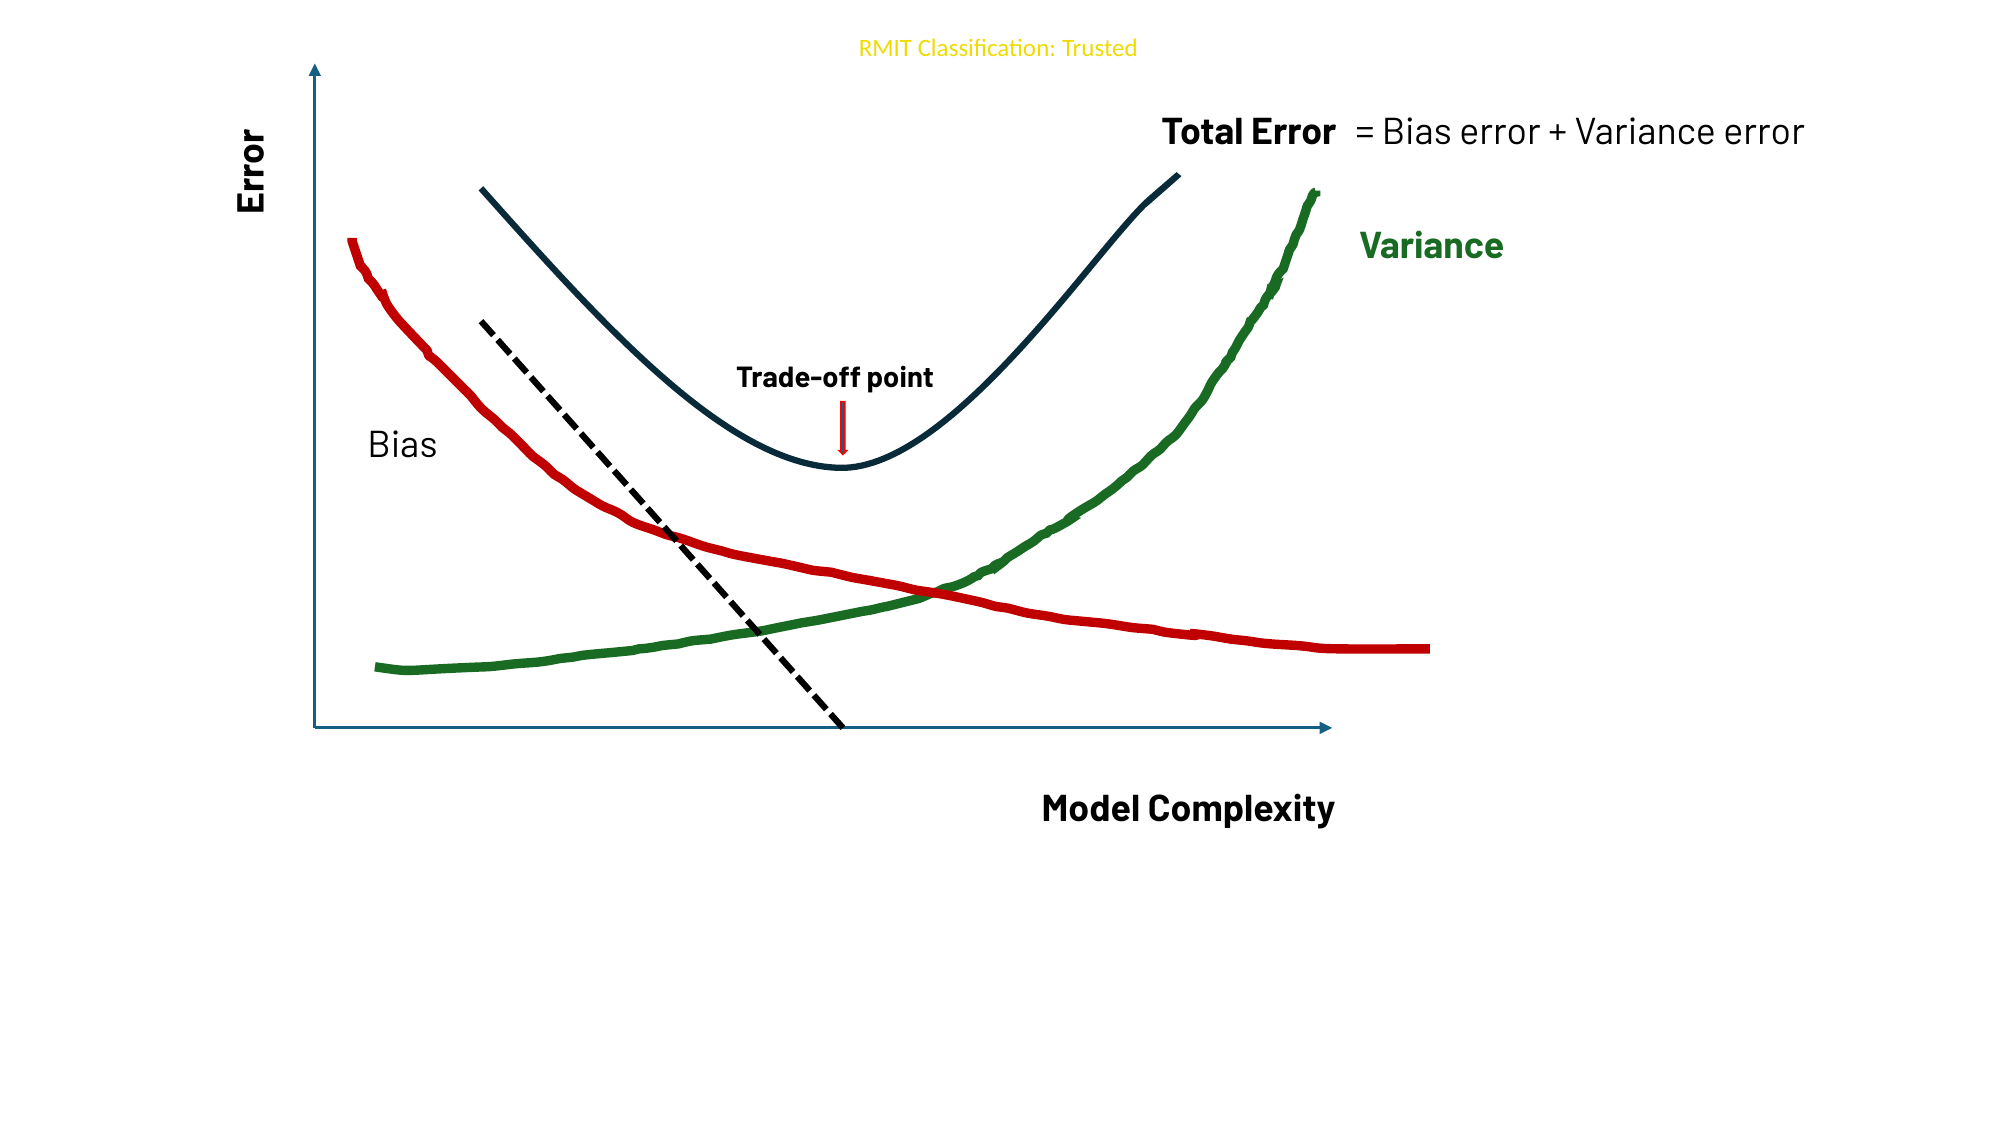

Total Error
= Bias error + Variance error
Error

Variance

Trade-off point

Bias
Model Complexity